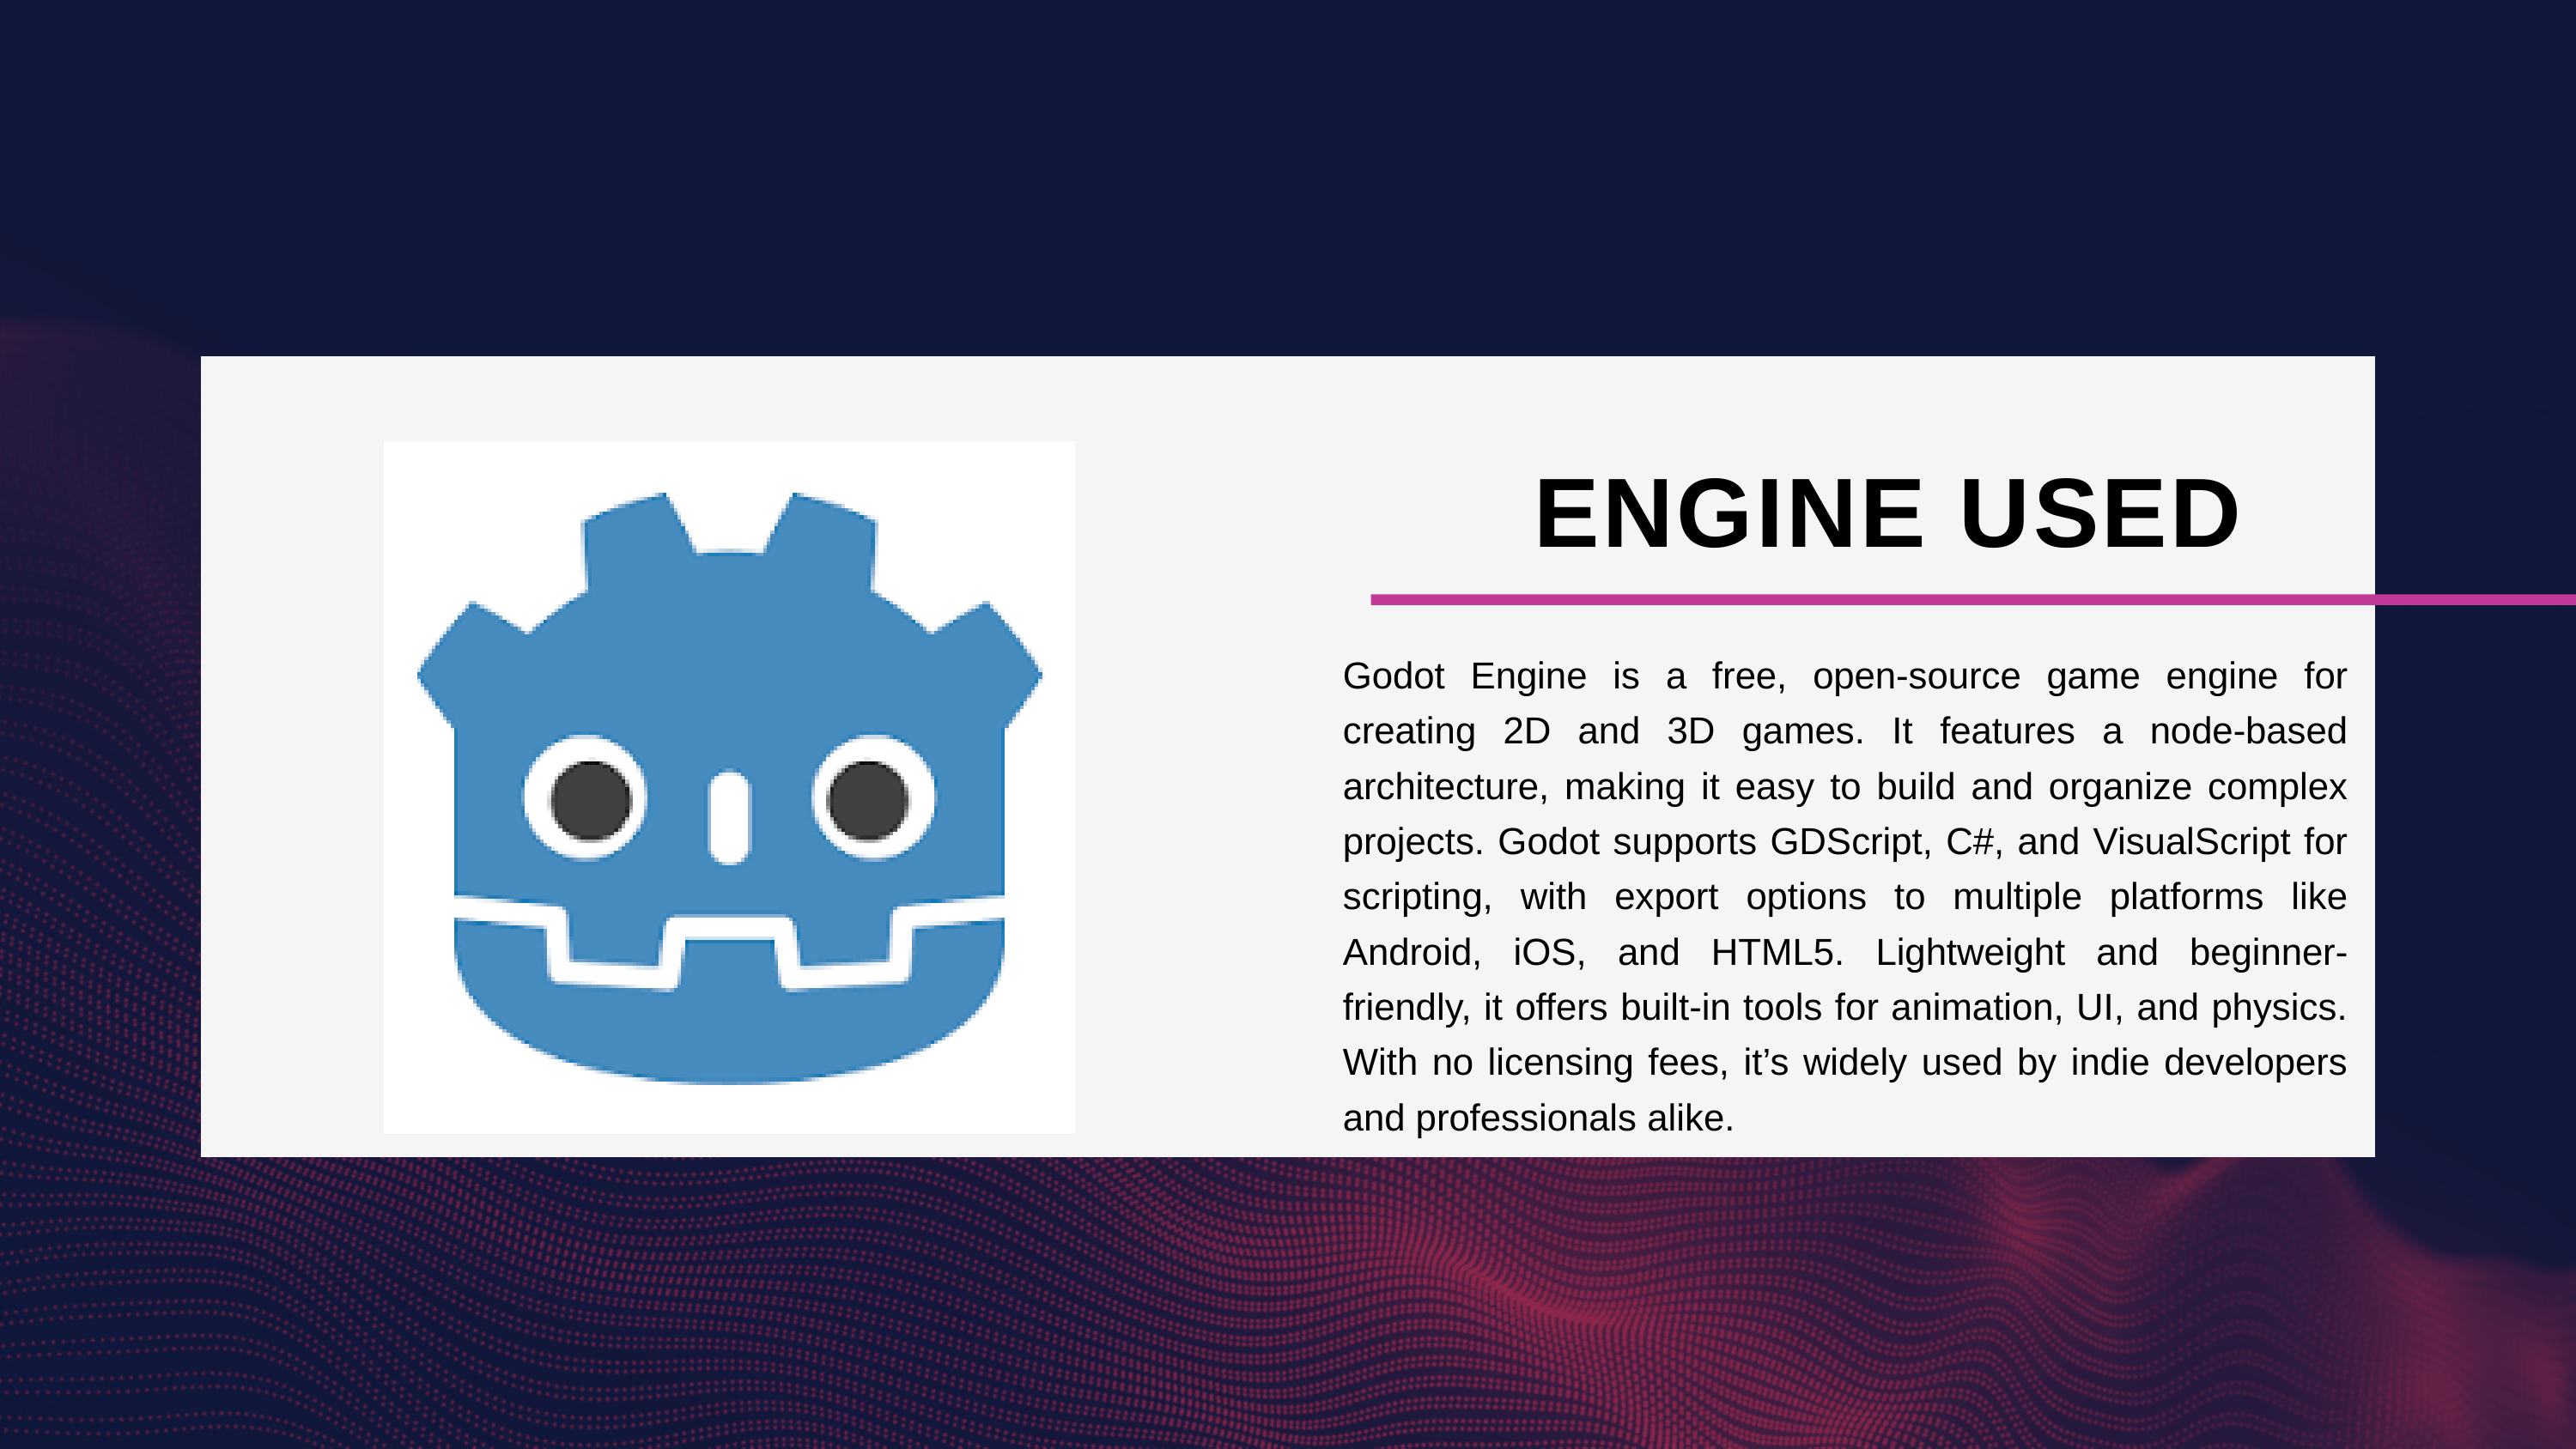

ENGINE USED

Godot Engine is a free, open-source game engine for creating 2D and 3D games. It features a node-based architecture, making it easy to build and organize complex projects. Godot supports GDScript, C#, and VisualScript for scripting, with export options to multiple platforms like Android, iOS, and HTML5. Lightweight and beginner-friendly, it offers built-in tools for animation, UI, and physics. With no licensing fees, it’s widely used by indie developers and professionals alike.